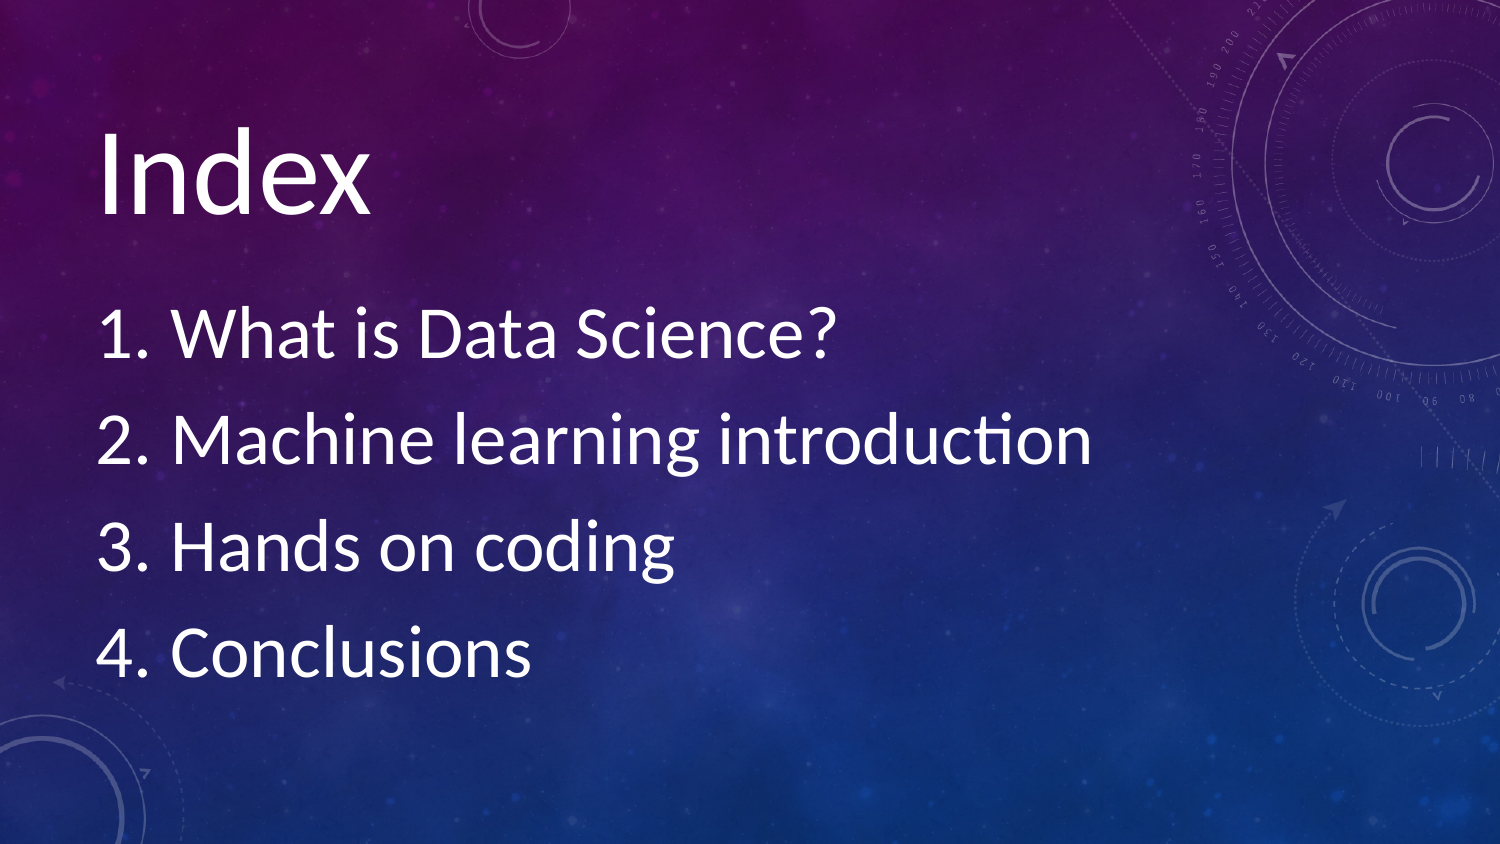

# Index
What is Data Science?
Machine learning introduction
Hands on coding
Conclusions